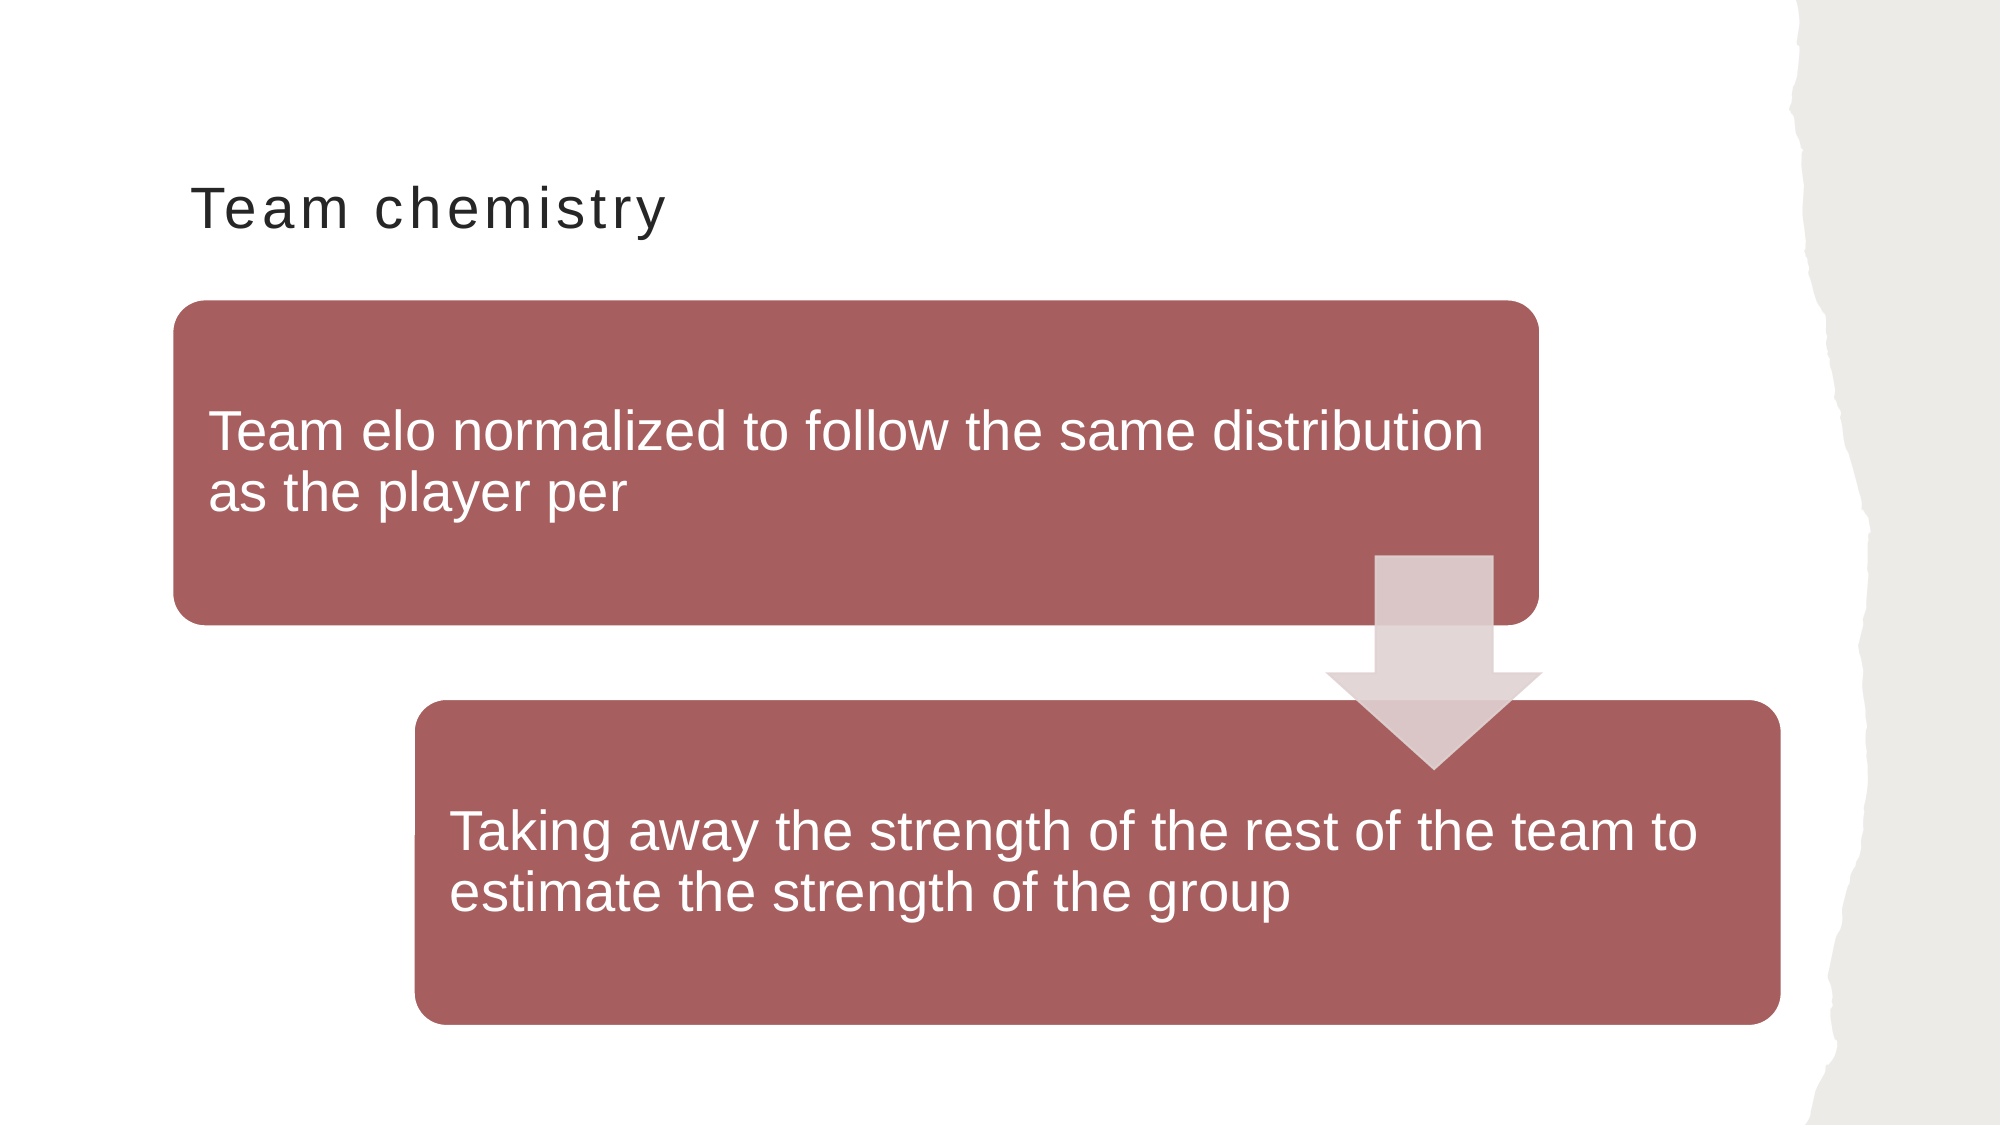

# Team chemistry
Team elo normalized to follow the same distribution as the player per
Taking away the strength of the rest of the team to estimate the strength of the group